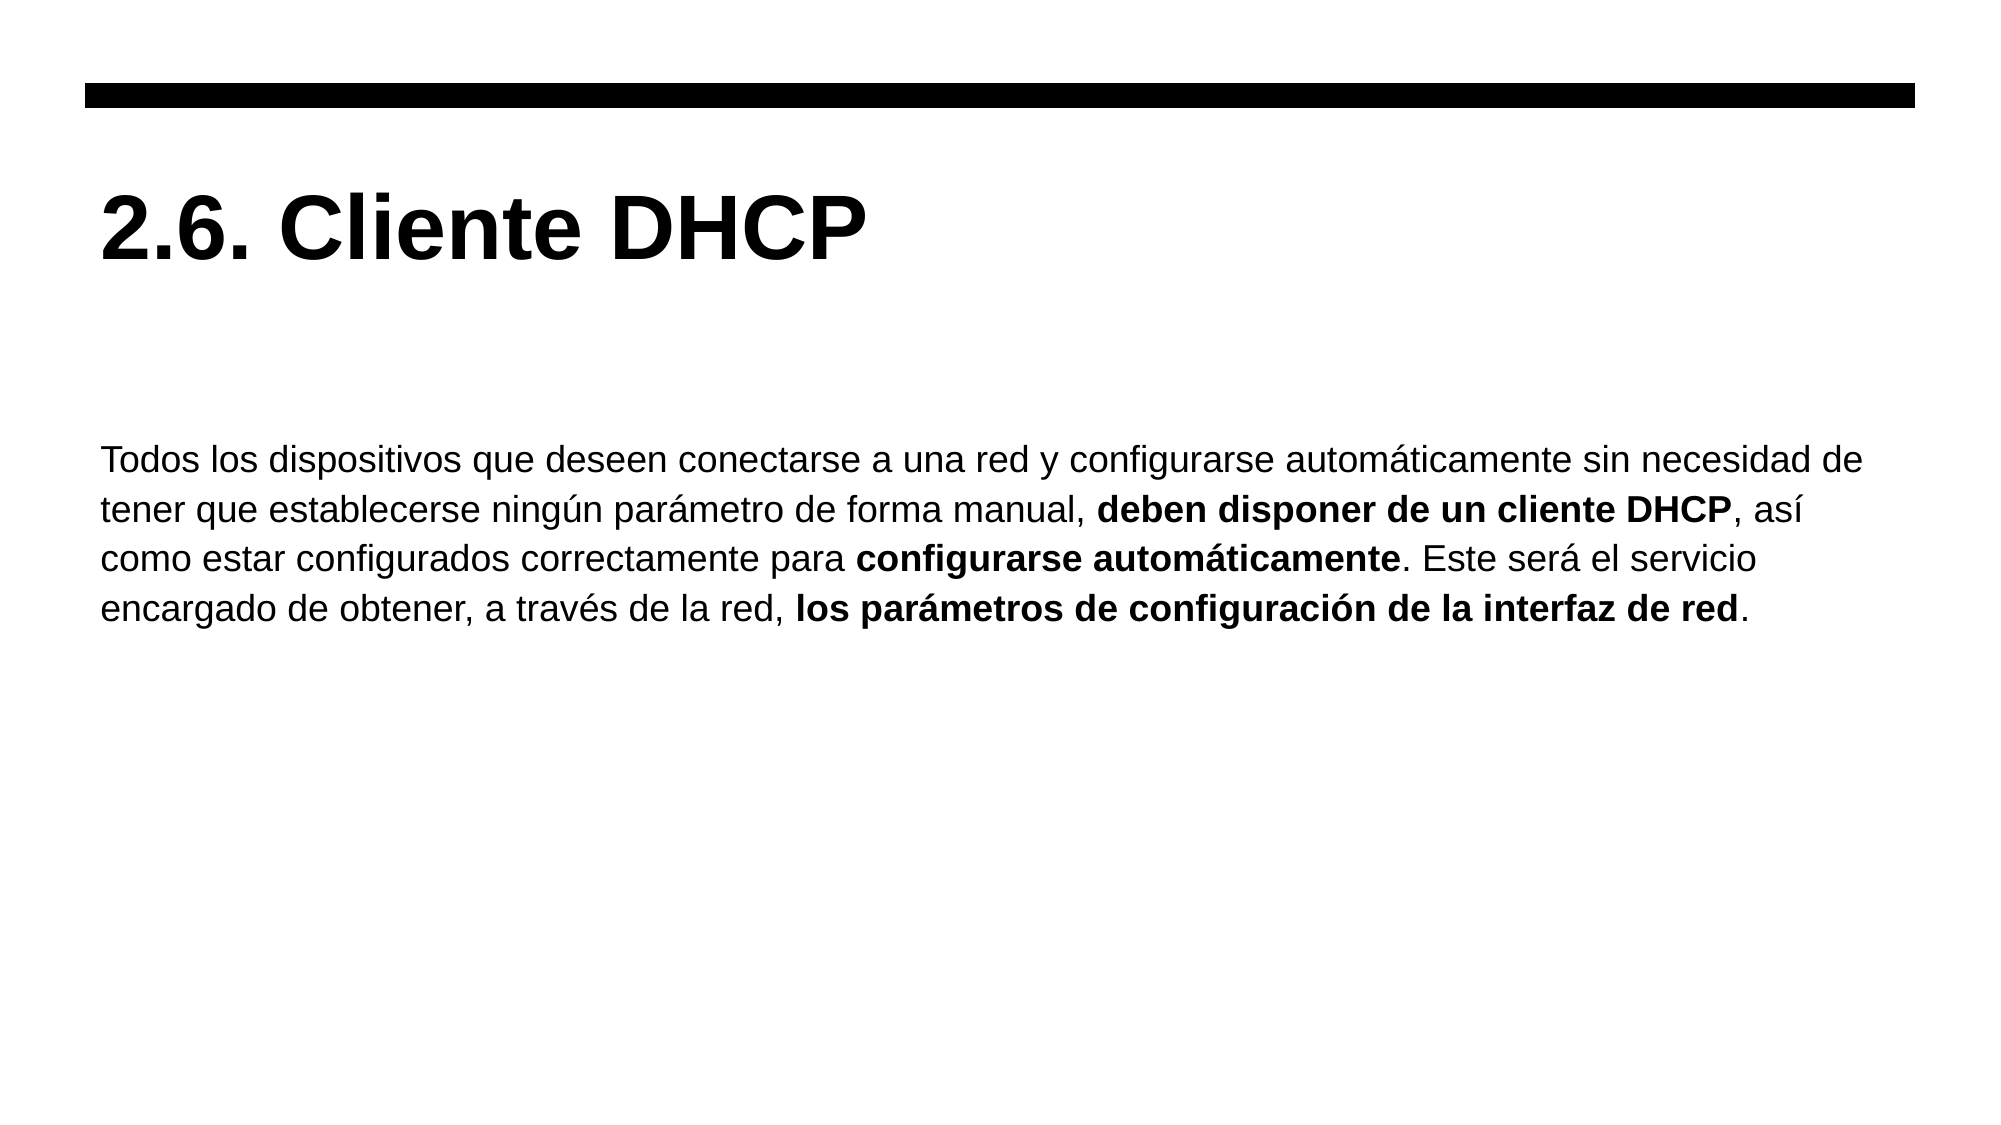

# 2.6. Cliente DHCP
Todos los dispositivos que deseen conectarse a una red y configurarse automáticamente sin necesidad de tener que establecerse ningún parámetro de forma manual, deben disponer de un cliente DHCP, así como estar configurados correctamente para configurarse automáticamente. Este será el servicio encargado de obtener, a través de la red, los parámetros de configuración de la interfaz de red.